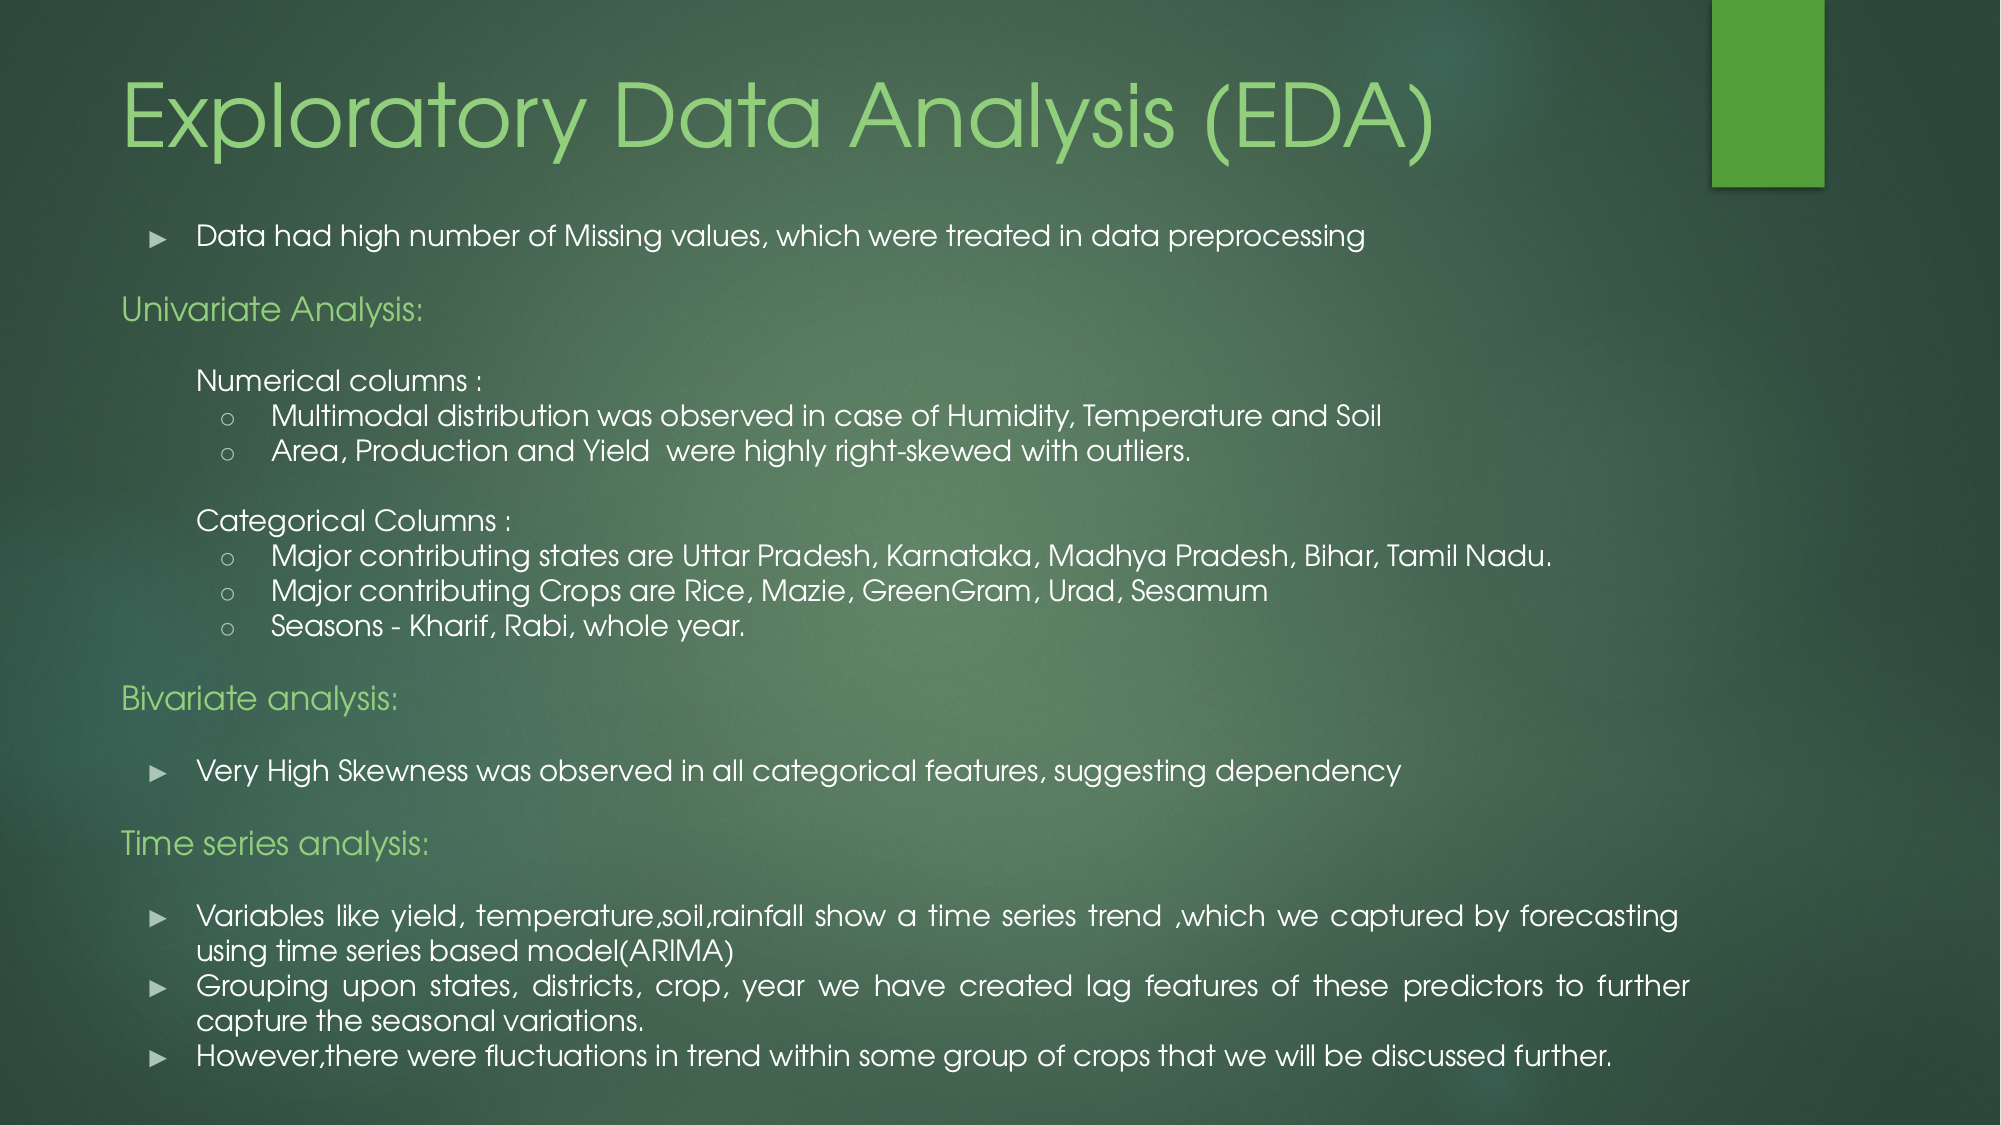

# Exploratory Data Analysis (EDA)
Data had high number of Missing values, which were treated in data preprocessing

Univariate Analysis:

Numerical columns :
Multimodal distribution was observed in case of Humidity, Temperature and Soil
Area, Production and Yield  were highly right-skewed with outliers.

Categorical Columns :
Major contributing states are Uttar Pradesh, Karnataka, Madhya Pradesh, Bihar, Tamil Nadu.
Major contributing Crops are Rice, Mazie, GreenGram, Urad, Sesamum
Seasons - Kharif, Rabi, whole year.

Bivariate analysis:

Very High Skewness was observed in all categorical features, suggesting dependency

Time series analysis:

Variables like yield, temperature,soil,rainfall show a time series trend ,which we captured by forecasting  using time series based model(ARIMA)
Grouping upon states, districts, crop, year we have created lag features of these predictors to further capture the seasonal variations.
However,there were fluctuations in trend within some group of crops that we will be discussed further.